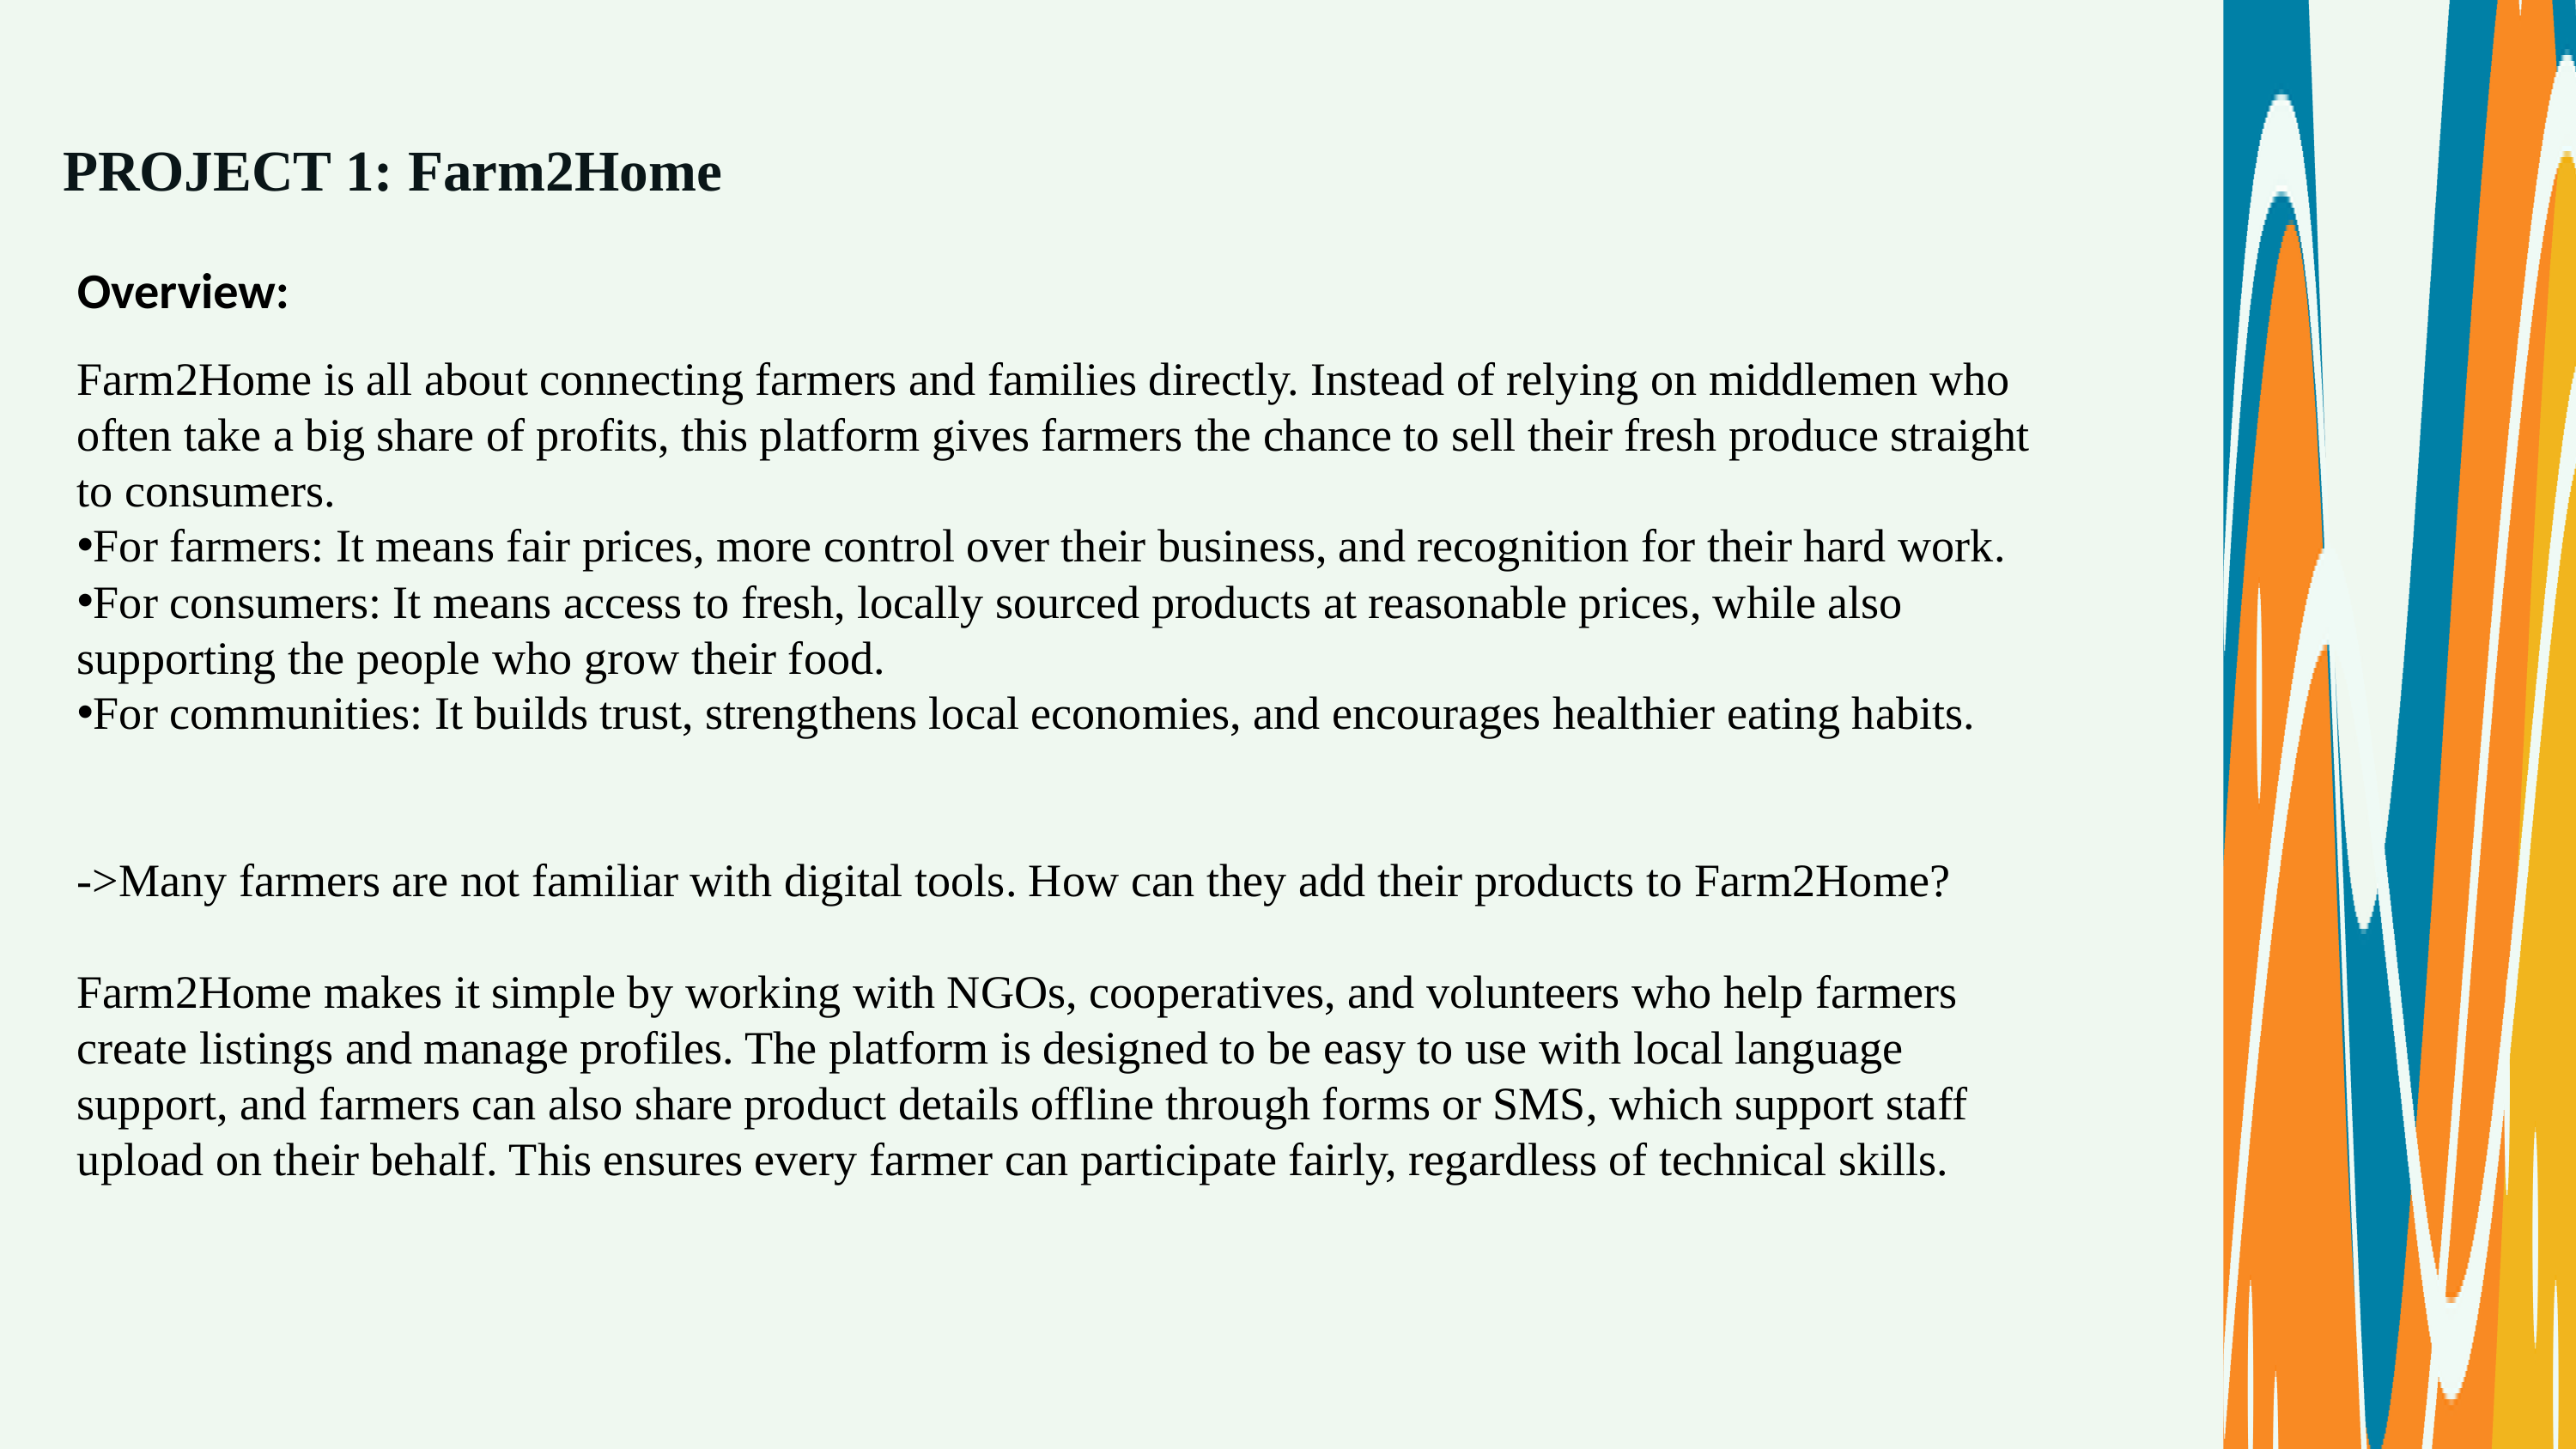

PROJECT 1: Farm2Home
Overview:
Farm2Home is all about connecting farmers and families directly. Instead of relying on middlemen who often take a big share of profits, this platform gives farmers the chance to sell their fresh produce straight to consumers.
For farmers: It means fair prices, more control over their business, and recognition for their hard work.
For consumers: It means access to fresh, locally sourced products at reasonable prices, while also supporting the people who grow their food.
For communities: It builds trust, strengthens local economies, and encourages healthier eating habits.

->Many farmers are not familiar with digital tools. How can they add their products to Farm2Home?

Farm2Home makes it simple by working with NGOs, cooperatives, and volunteers who help farmers create listings and manage profiles. The platform is designed to be easy to use with local language support, and farmers can also share product details offline through forms or SMS, which support staff upload on their behalf. This ensures every farmer can participate fairly, regardless of technical skills.